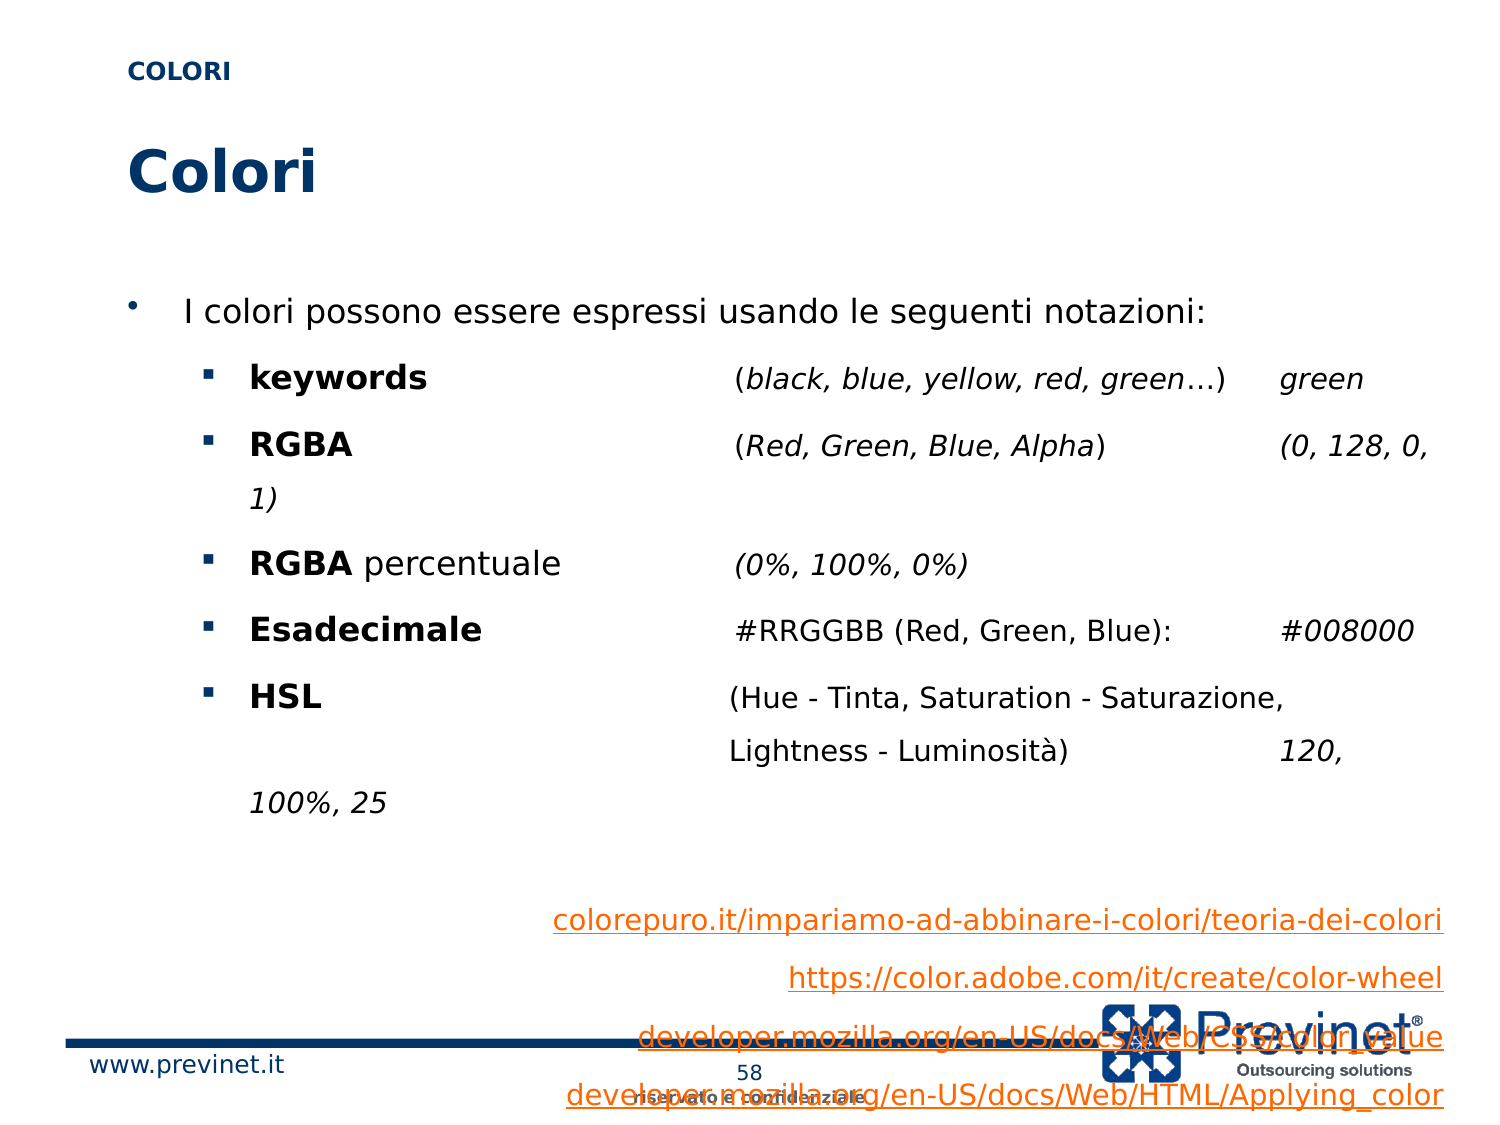

Colori
# Colori
I colori possono essere espressi usando le seguenti notazioni:
keywords 	(black, blue, yellow, red, green…)	green
RGBA 	(Red, Green, Blue, Alpha) 	(0, 128, 0, 1)
RGBA percentuale 	(0%, 100%, 0%)
Esadecimale 	#RRGGBB (Red, Green, Blue): 	#008000
HSL 	(Hue - Tinta, Saturation - Saturazione,
	Lightness - Luminosità)	120, 100%, 25

colorepuro.it/impariamo-ad-abbinare-i-colori/teoria-dei-colori
https://color.adobe.com/it/create/color-wheel
developer.mozilla.org/en-US/docs/Web/CSS/color_value
developer.mozilla.org/en-US/docs/Web/HTML/Applying_color